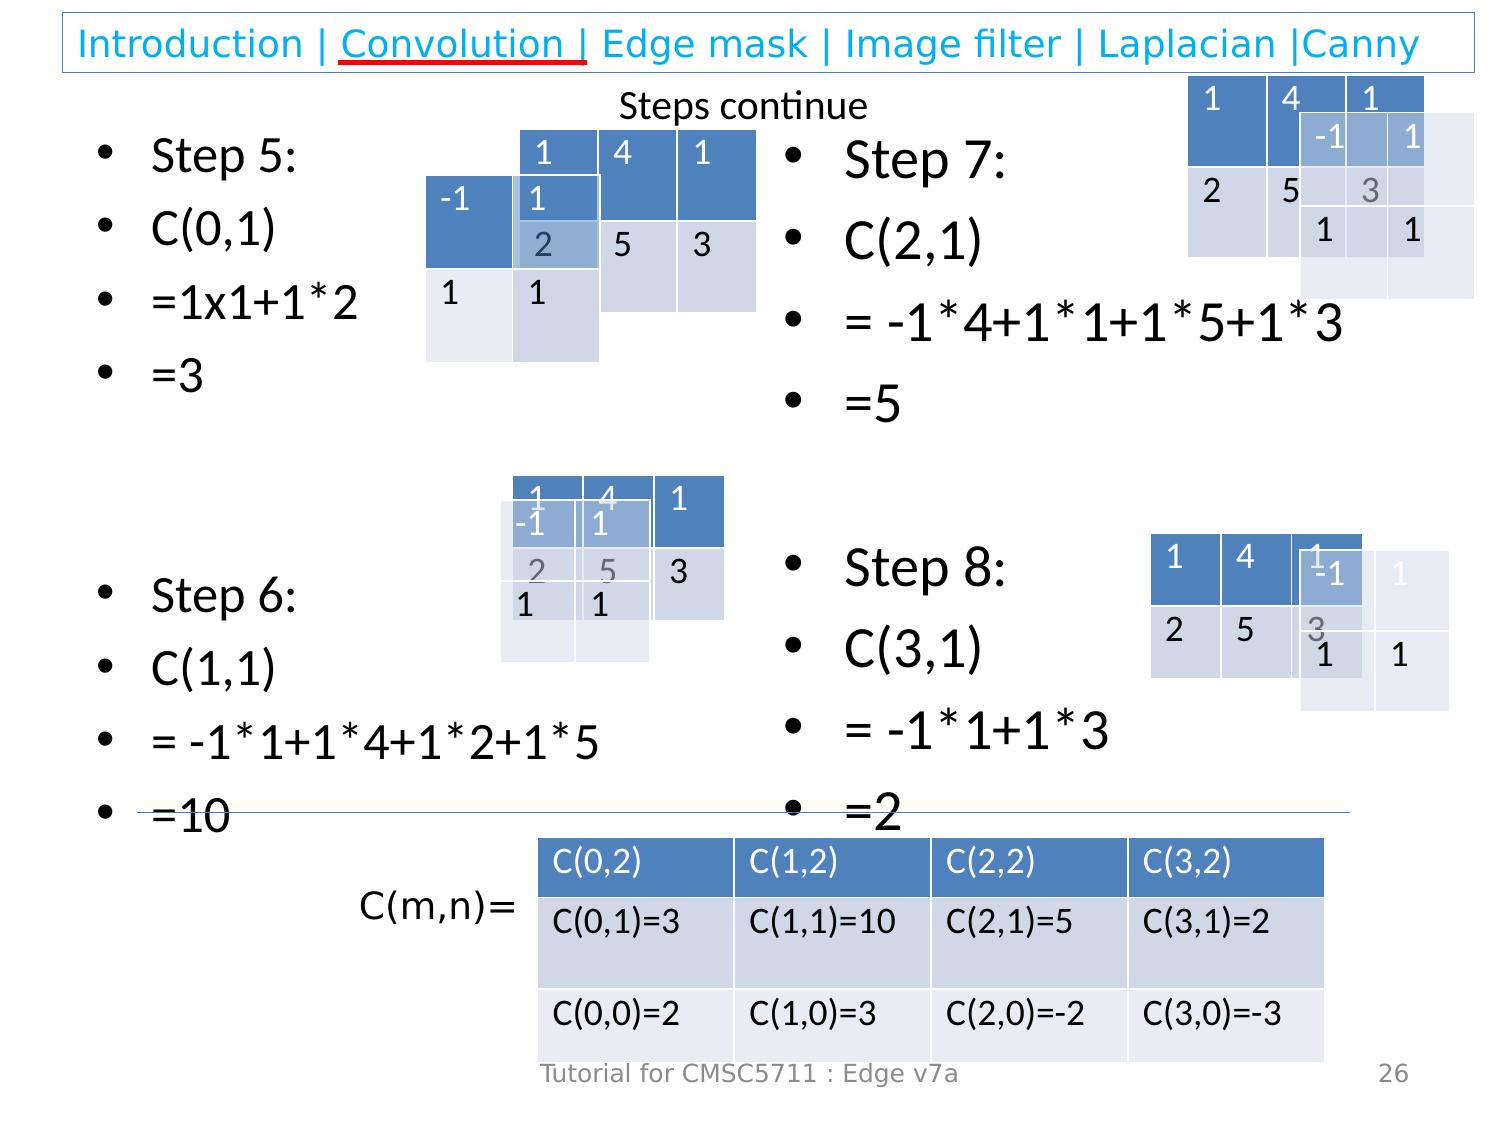

# Steps continue
| 1 | 4 | 1 |
| --- | --- | --- |
| 2 | 5 | 3 |
Step 5:
C(0,1)
=1x1+1*2
=3

Step 6:
C(1,1)
= -1*1+1*4+1*2+1*5
=10

Step 7:
C(2,1)
= -1*4+1*1+1*5+1*3
=5

Step 8:
C(3,1)
= -1*1+1*3
=2

| -1 | 1 |
| --- | --- |
| 1 | 1 |
| 1 | 4 | 1 |
| --- | --- | --- |
| 2 | 5 | 3 |
| -1 | 1 |
| --- | --- |
| 1 | 1 |
| 1 | 4 | 1 |
| --- | --- | --- |
| 2 | 5 | 3 |
| -1 | 1 |
| --- | --- |
| 1 | 1 |
| 1 | 4 | 1 |
| --- | --- | --- |
| 2 | 5 | 3 |
| -1 | 1 |
| --- | --- |
| 1 | 1 |
| C(0,2) | C(1,2) | C(2,2) | C(3,2) |
| --- | --- | --- | --- |
| C(0,1)=3 | C(1,1)=10 | C(2,1)=5 | C(3,1)=2 |
| C(0,0)=2 | C(1,0)=3 | C(2,0)=-2 | C(3,0)=-3 |
C(m,n)=
Tutorial for CMSC5711 : Edge v7a
26